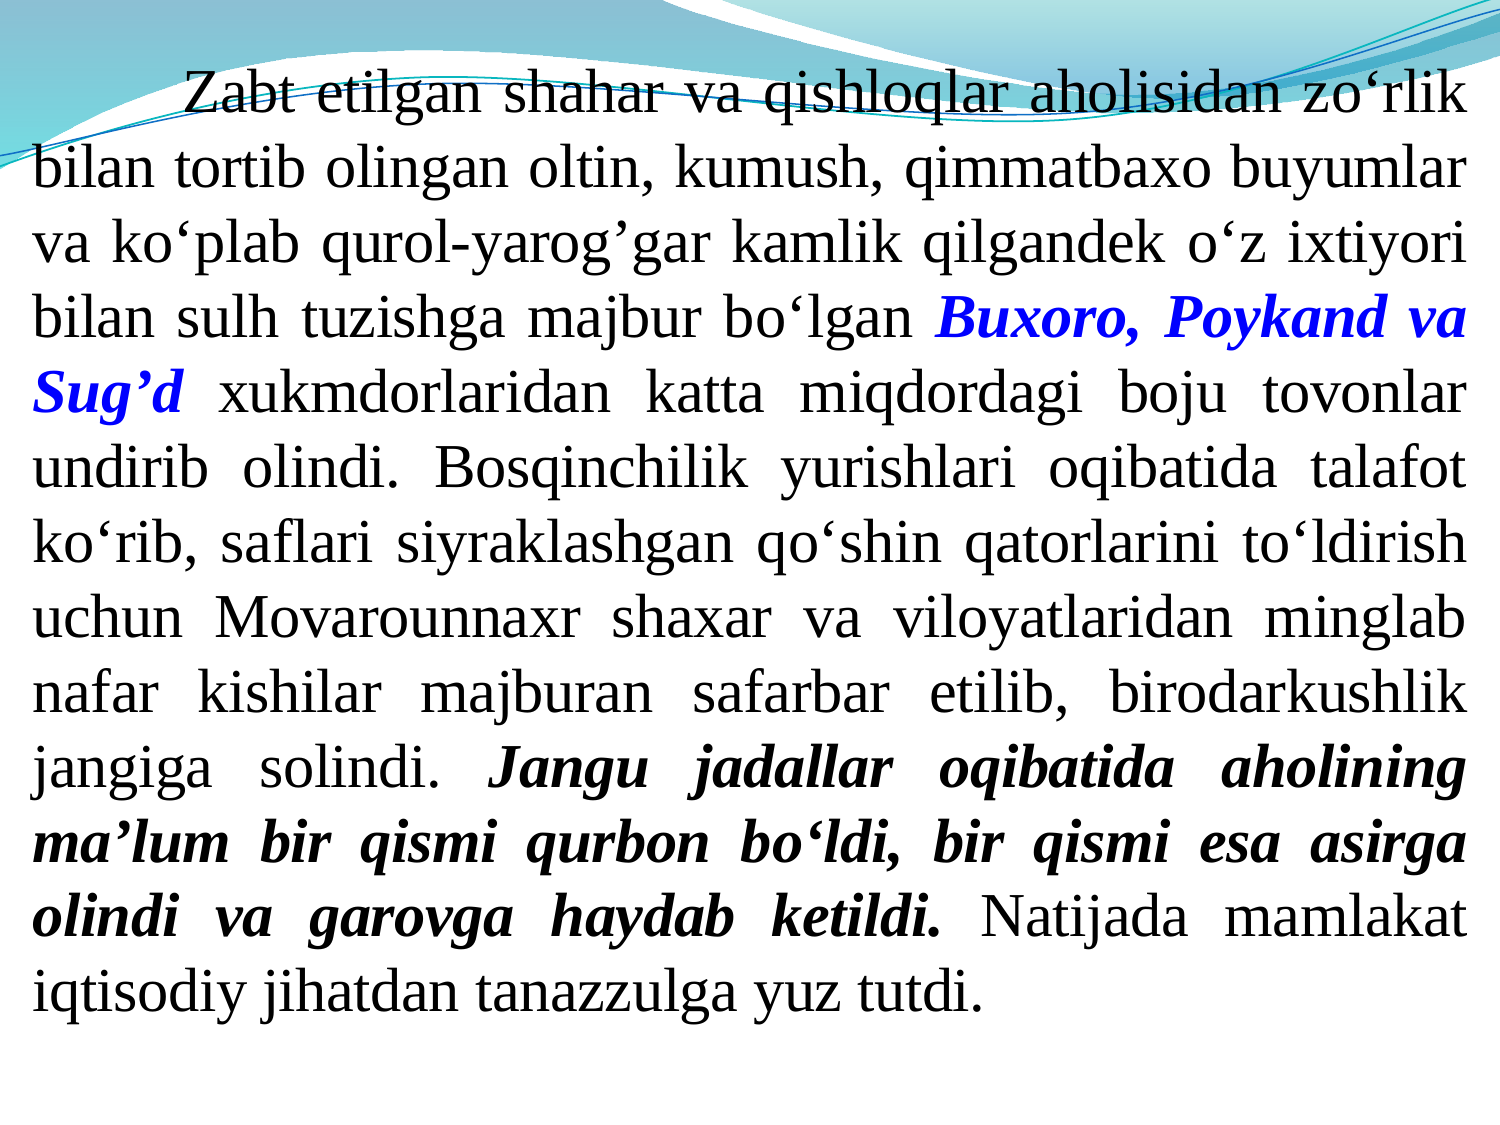

Zabt etilgan shahar va qishloqlar aholisidan zo‘rlik bilan tortib olingan oltin, kumush, qimmatbaxo buyumlar va ko‘plab qurol-yarog’gar kamlik qilgandek o‘z ixtiyori bilan sulh tuzishga majbur bo‘lgan Buxoro, Poykand va Sug’d xukmdorlaridan katta miqdordagi boju tovonlar undirib olindi. Bosqinchilik yurishlari oqibatida talafot ko‘rib, saflari siyraklashgan qo‘shin qatorlarini to‘ldirish uchun Movarounnaxr shaxar va viloyatlaridan minglab nafar kishilar majburan safarbar etilib, birodarkushlik jangiga solindi. Jangu jadallar oqibatida aholining ma’lum bir qismi qurbon bo‘ldi, bir qismi esa asirga olindi va garovga haydab ketildi. Natijada mamlakat iqtisodiy jihatdan tanazzulga yuz tutdi.